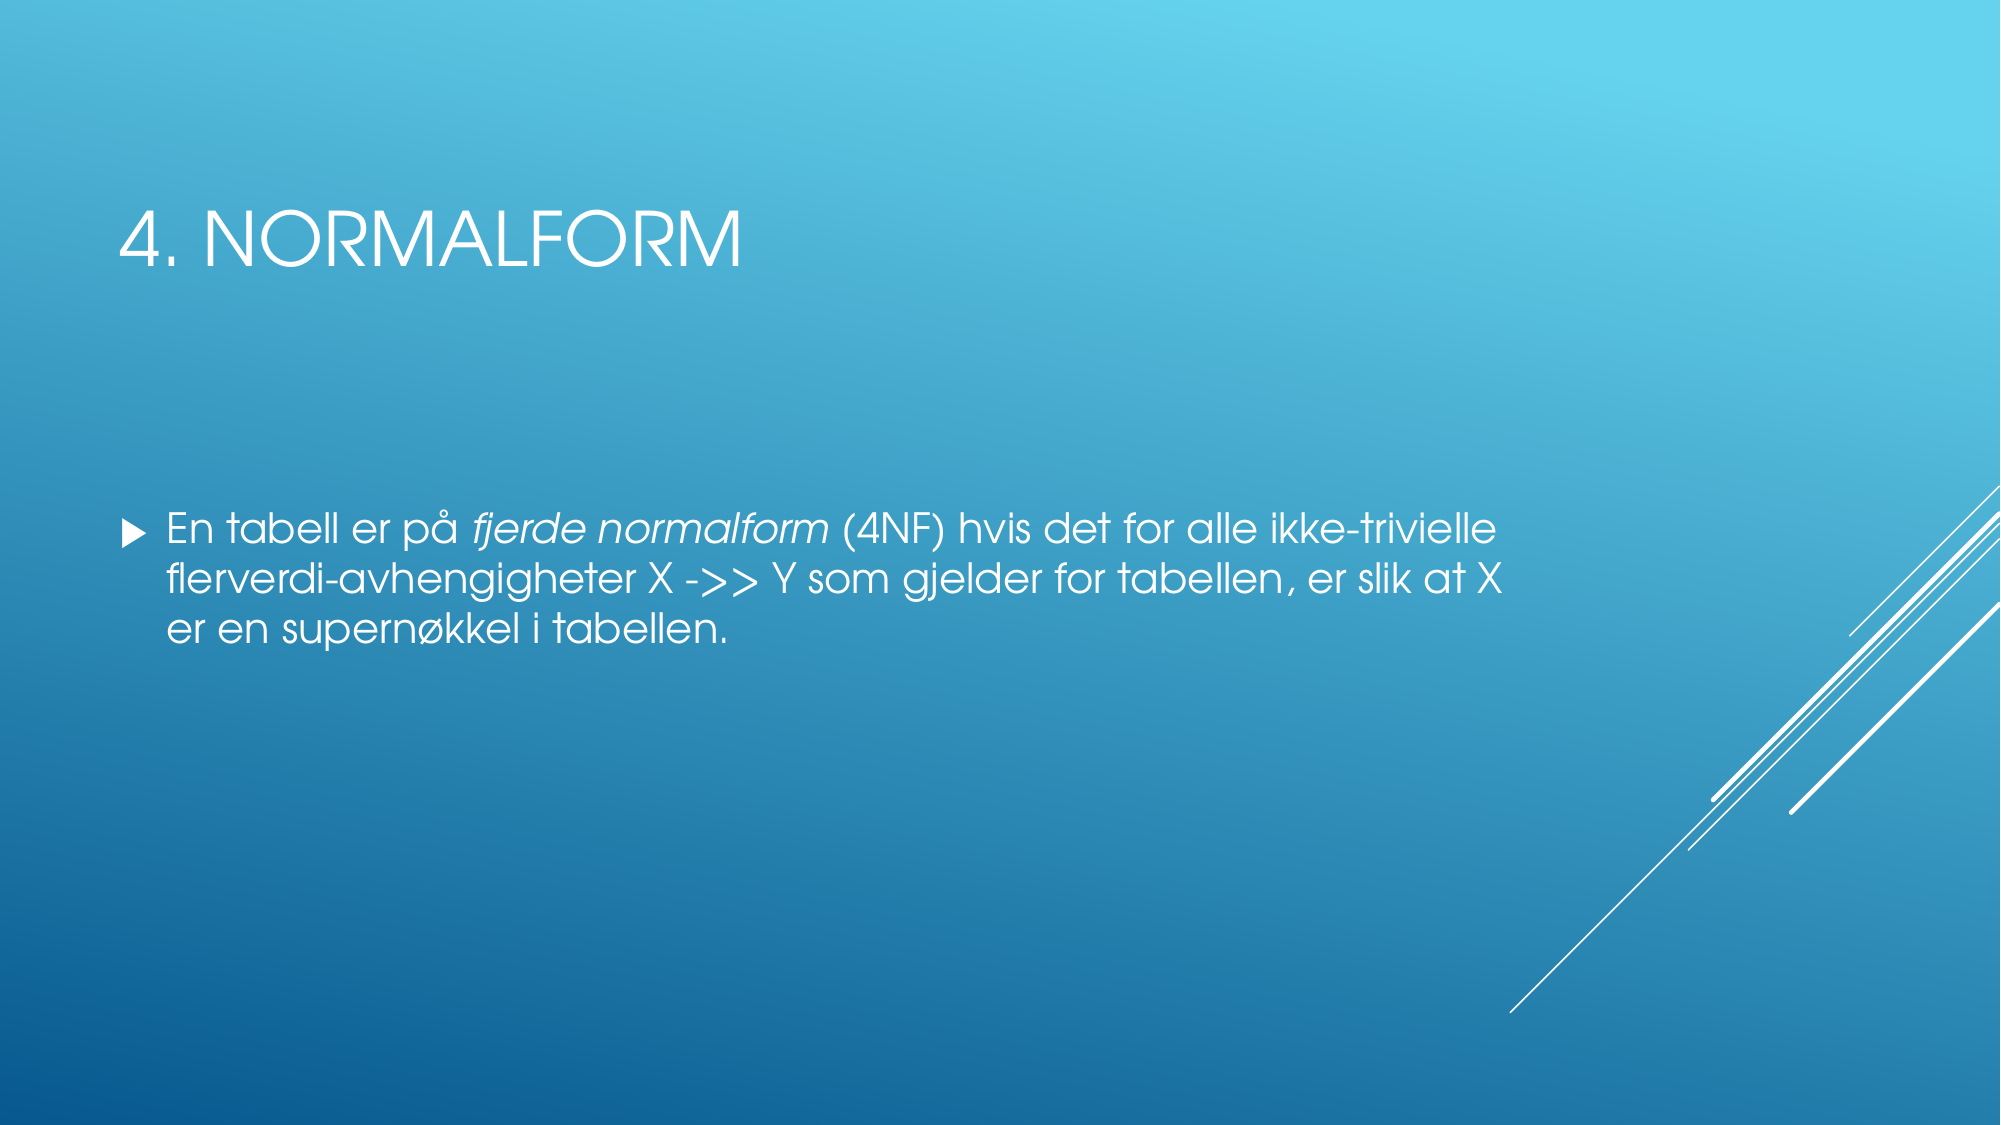

# 4. NORMALFORM
En tabell er på fjerde normalform (4NF) hvis det for alle ikke-trivielle flerverdi-avhengigheter X ->> Y som gjelder for tabellen, er slik at X er en supernøkkel i tabellen.